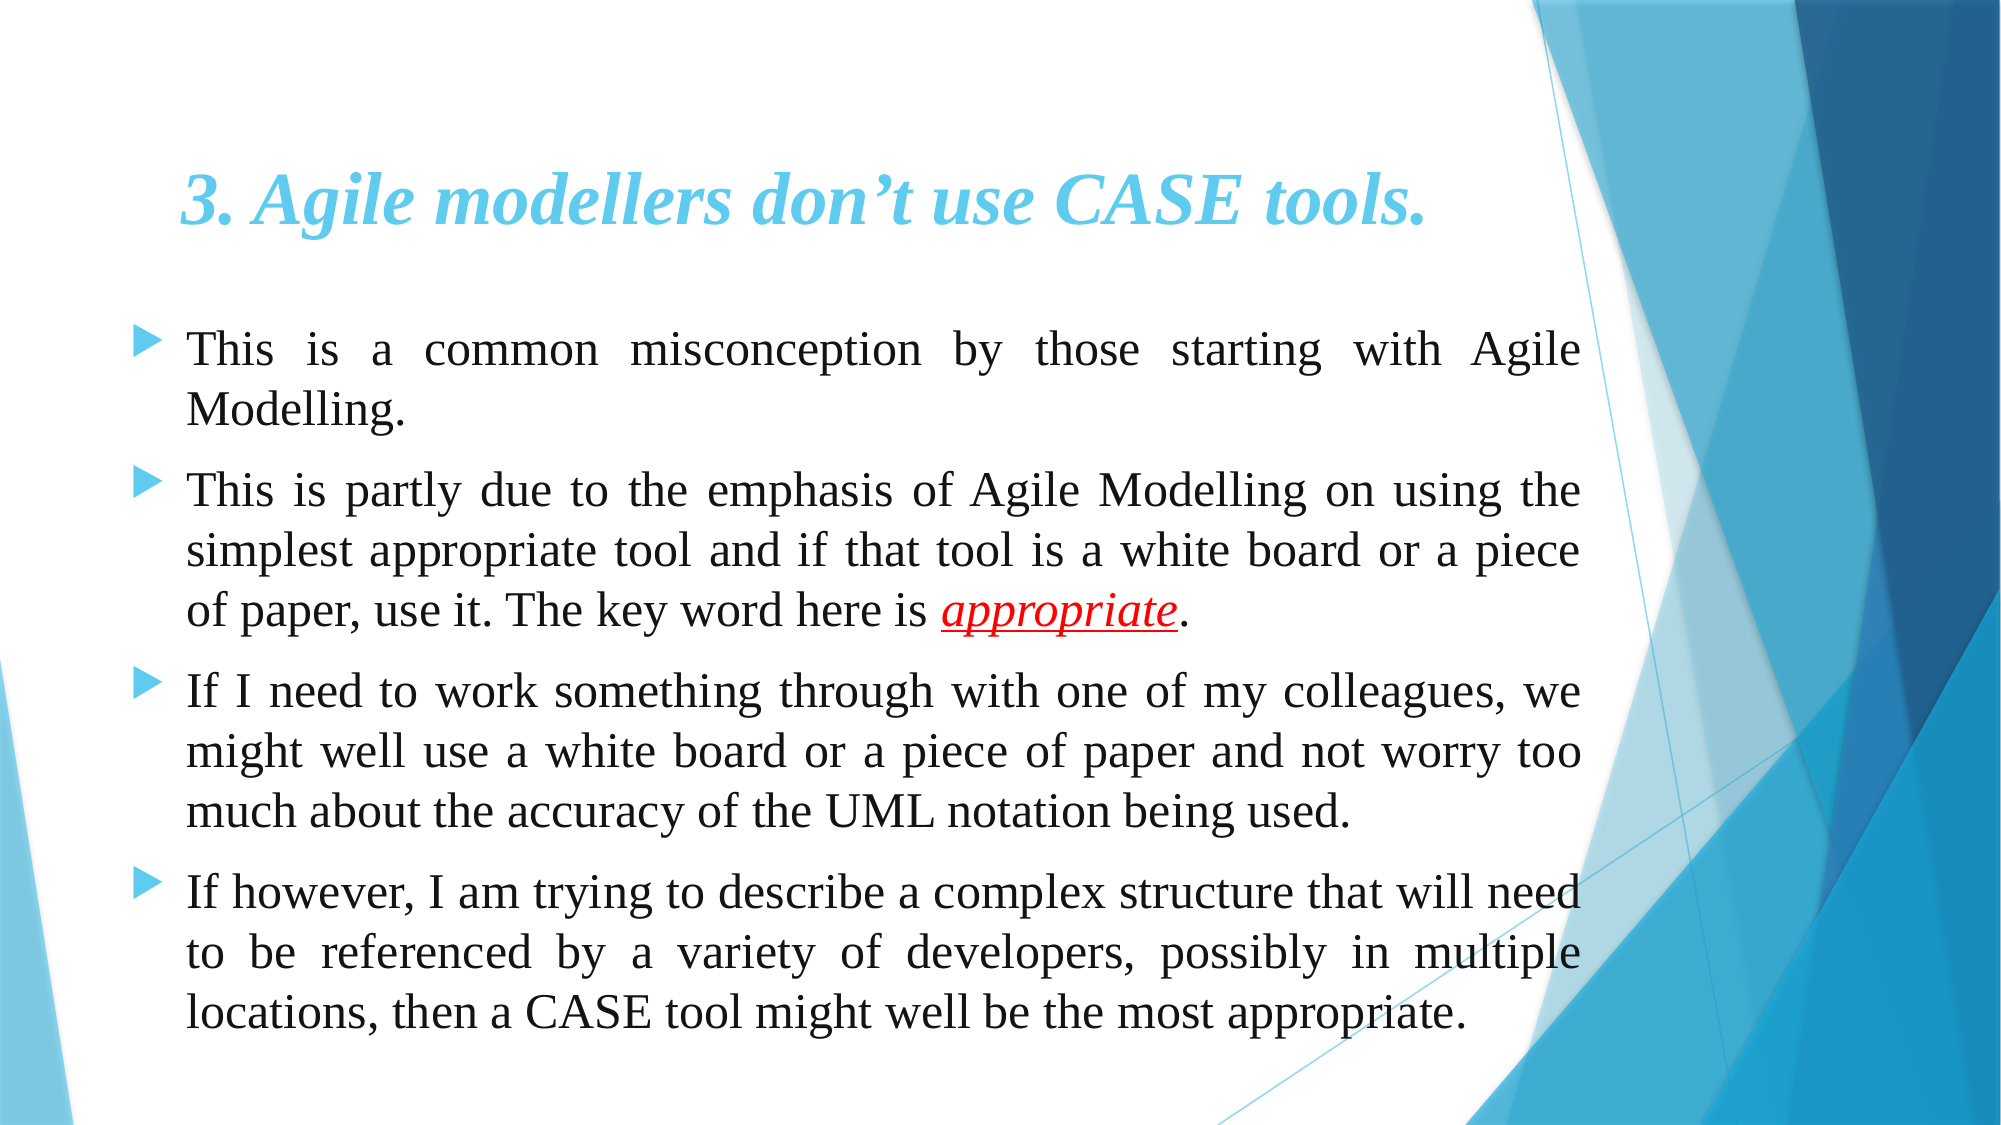

# 3. Agile modellers don’t use CASE tools.
This is a common misconception by those starting with Agile Modelling.
This is partly due to the emphasis of Agile Modelling on using the simplest appropriate tool and if that tool is a white board or a piece of paper, use it. The key word here is appropriate.
If I need to work something through with one of my colleagues, we might well use a white board or a piece of paper and not worry too much about the accuracy of the UML notation being used.
If however, I am trying to describe a complex structure that will need to be referenced by a variety of developers, possibly in multiple locations, then a CASE tool might well be the most appropriate.